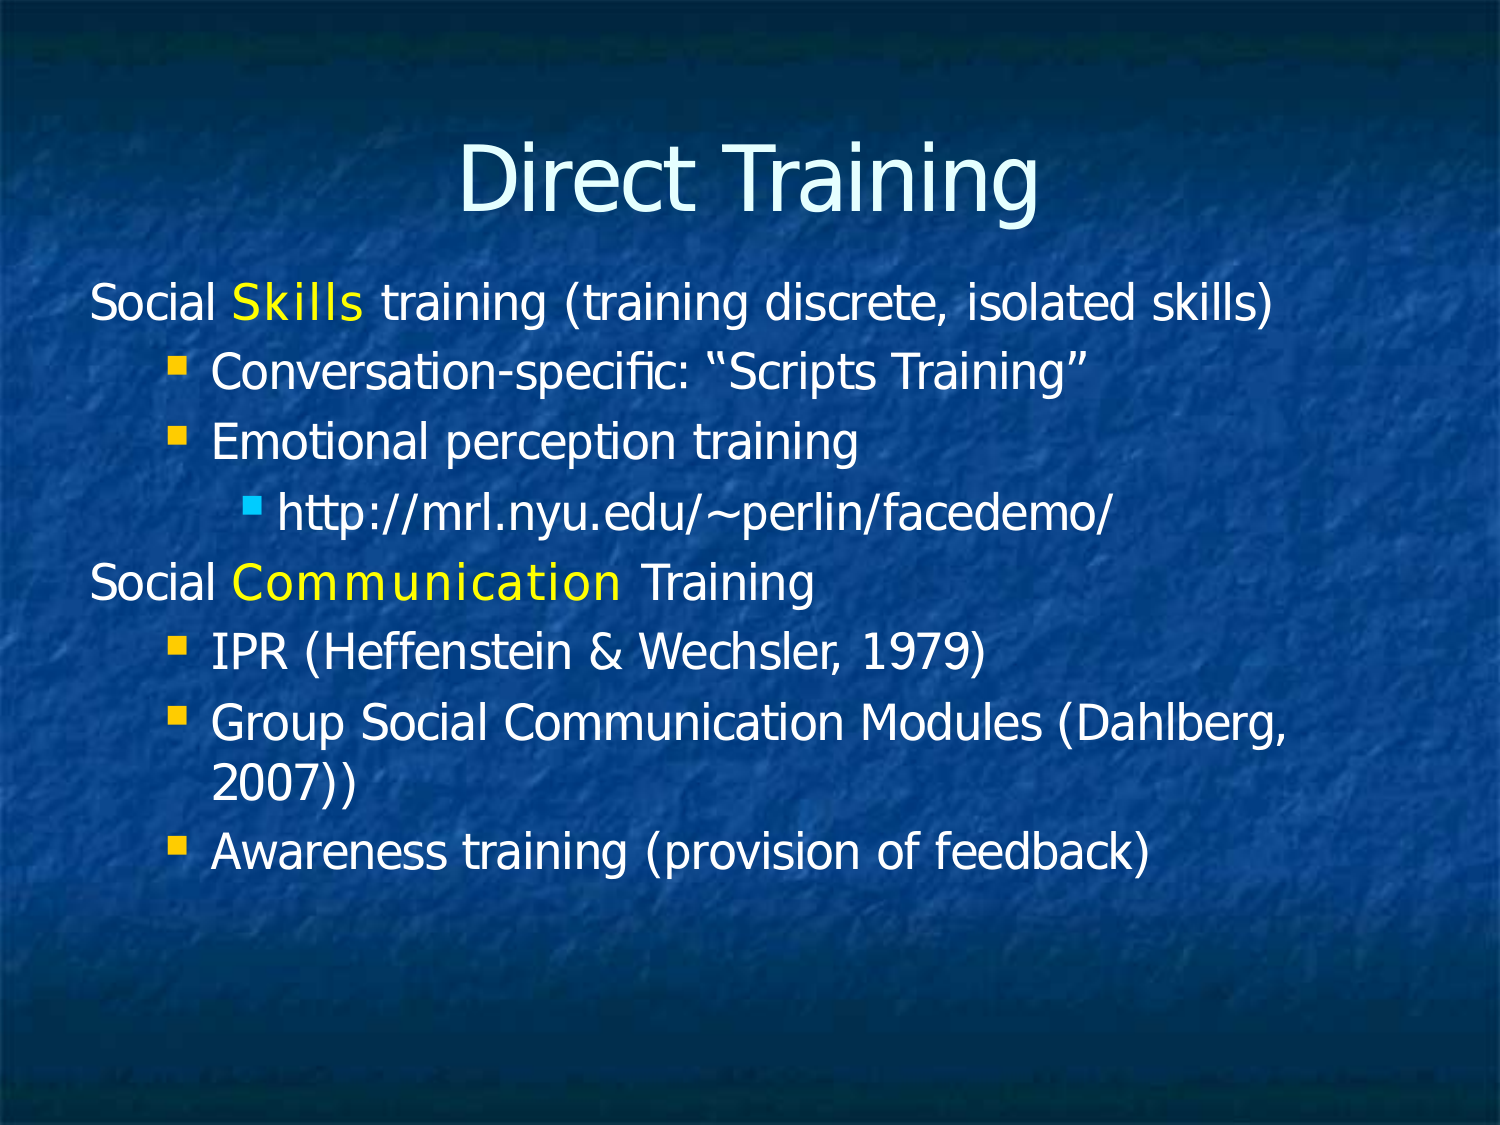

# Direct Training
Social Skills training (training discrete, isolated skills)
Conversation-specific: “Scripts Training”
Emotional perception training
http://mrl.nyu.edu/~perlin/facedemo/
Social Communication Training
IPR (Heffenstein & Wechsler, 1979)
Group Social Communication Modules (Dahlberg, 2007))
Awareness training (provision of feedback)